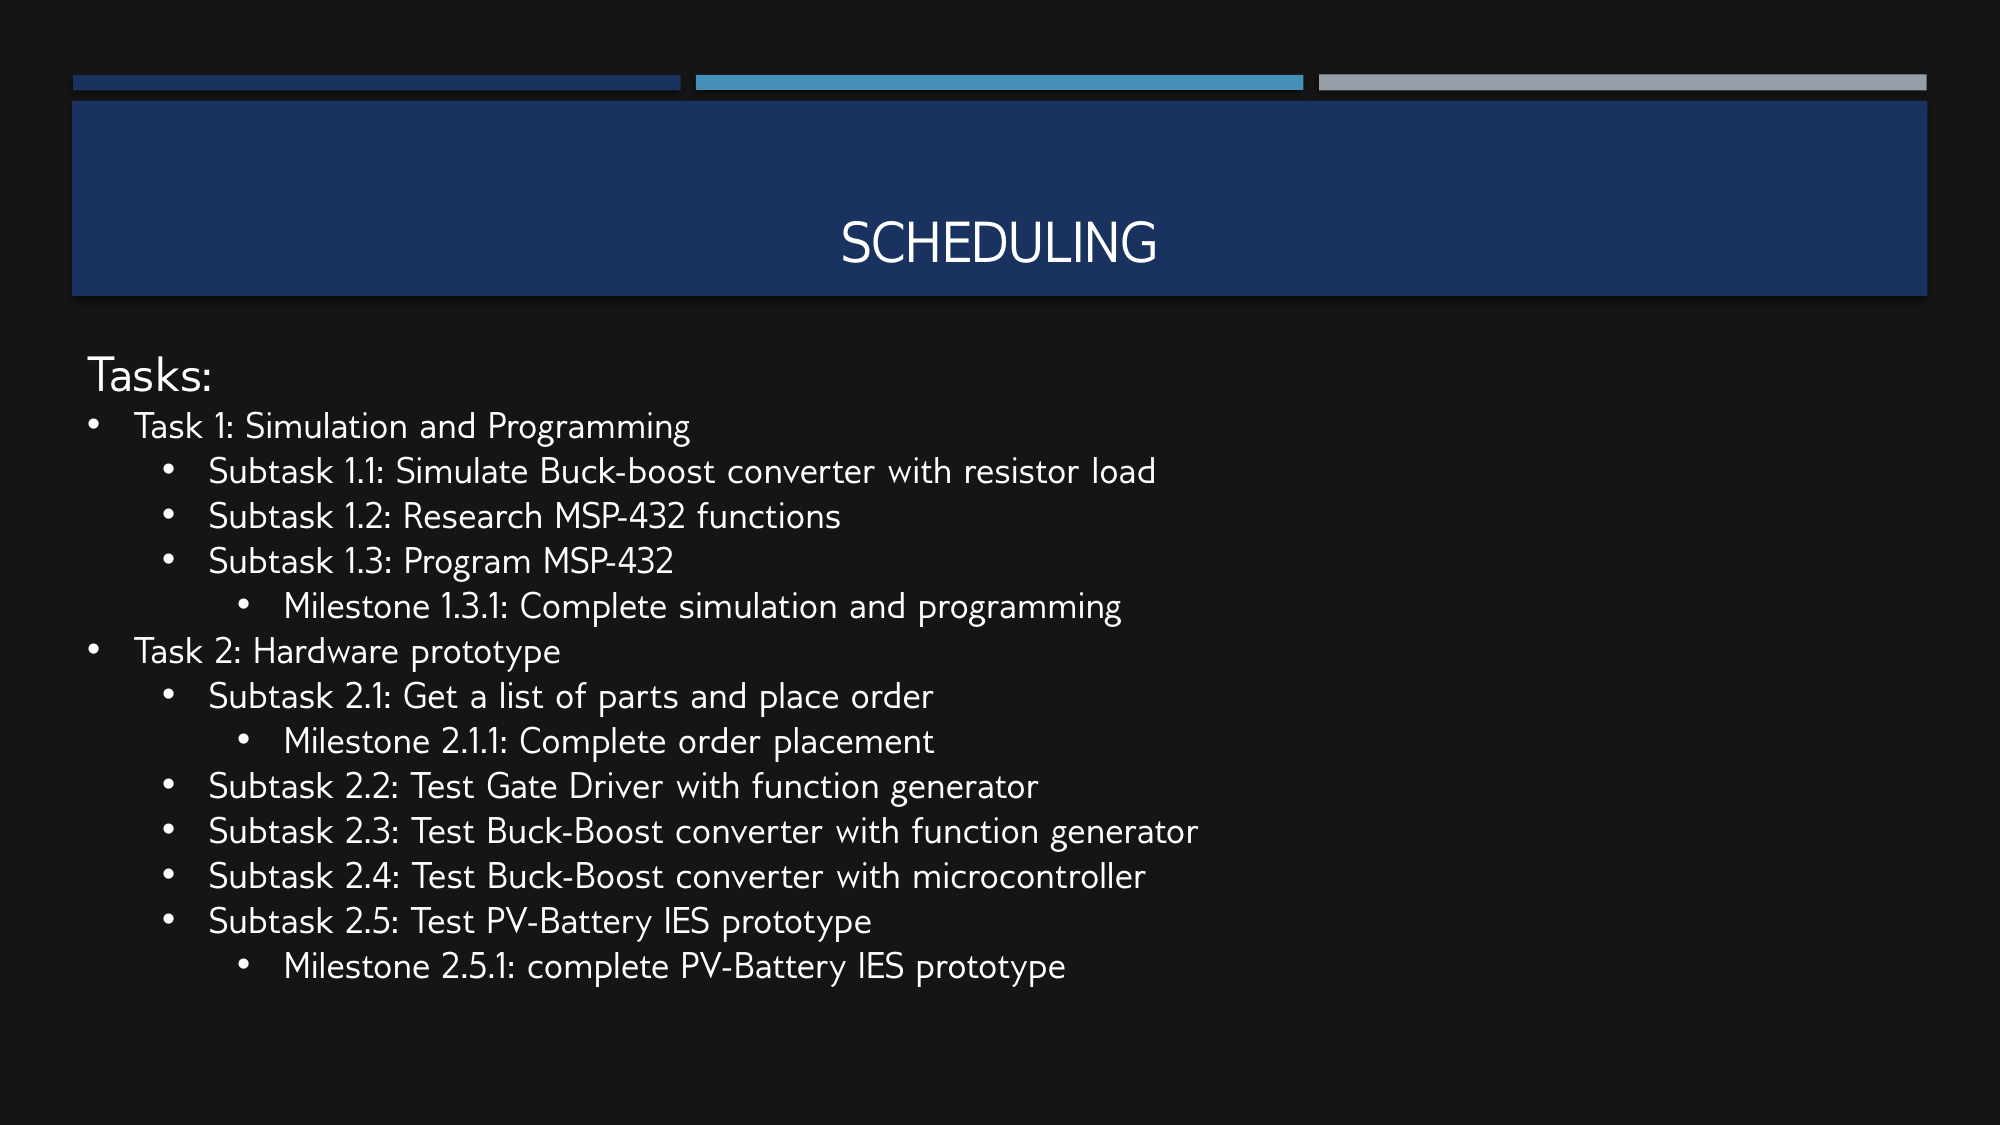

# Scheduling
Tasks:
Task 1: Simulation and Programming
Subtask 1.1: Simulate Buck-boost converter with resistor load
Subtask 1.2: Research MSP-432 functions
Subtask 1.3: Program MSP-432
Milestone 1.3.1: Complete simulation and programming
Task 2: Hardware prototype
Subtask 2.1: Get a list of parts and place order
Milestone 2.1.1: Complete order placement
Subtask 2.2: Test Gate Driver with function generator
Subtask 2.3: Test Buck-Boost converter with function generator
Subtask 2.4: Test Buck-Boost converter with microcontroller
Subtask 2.5: Test PV-Battery IES prototype
Milestone 2.5.1: complete PV-Battery IES prototype